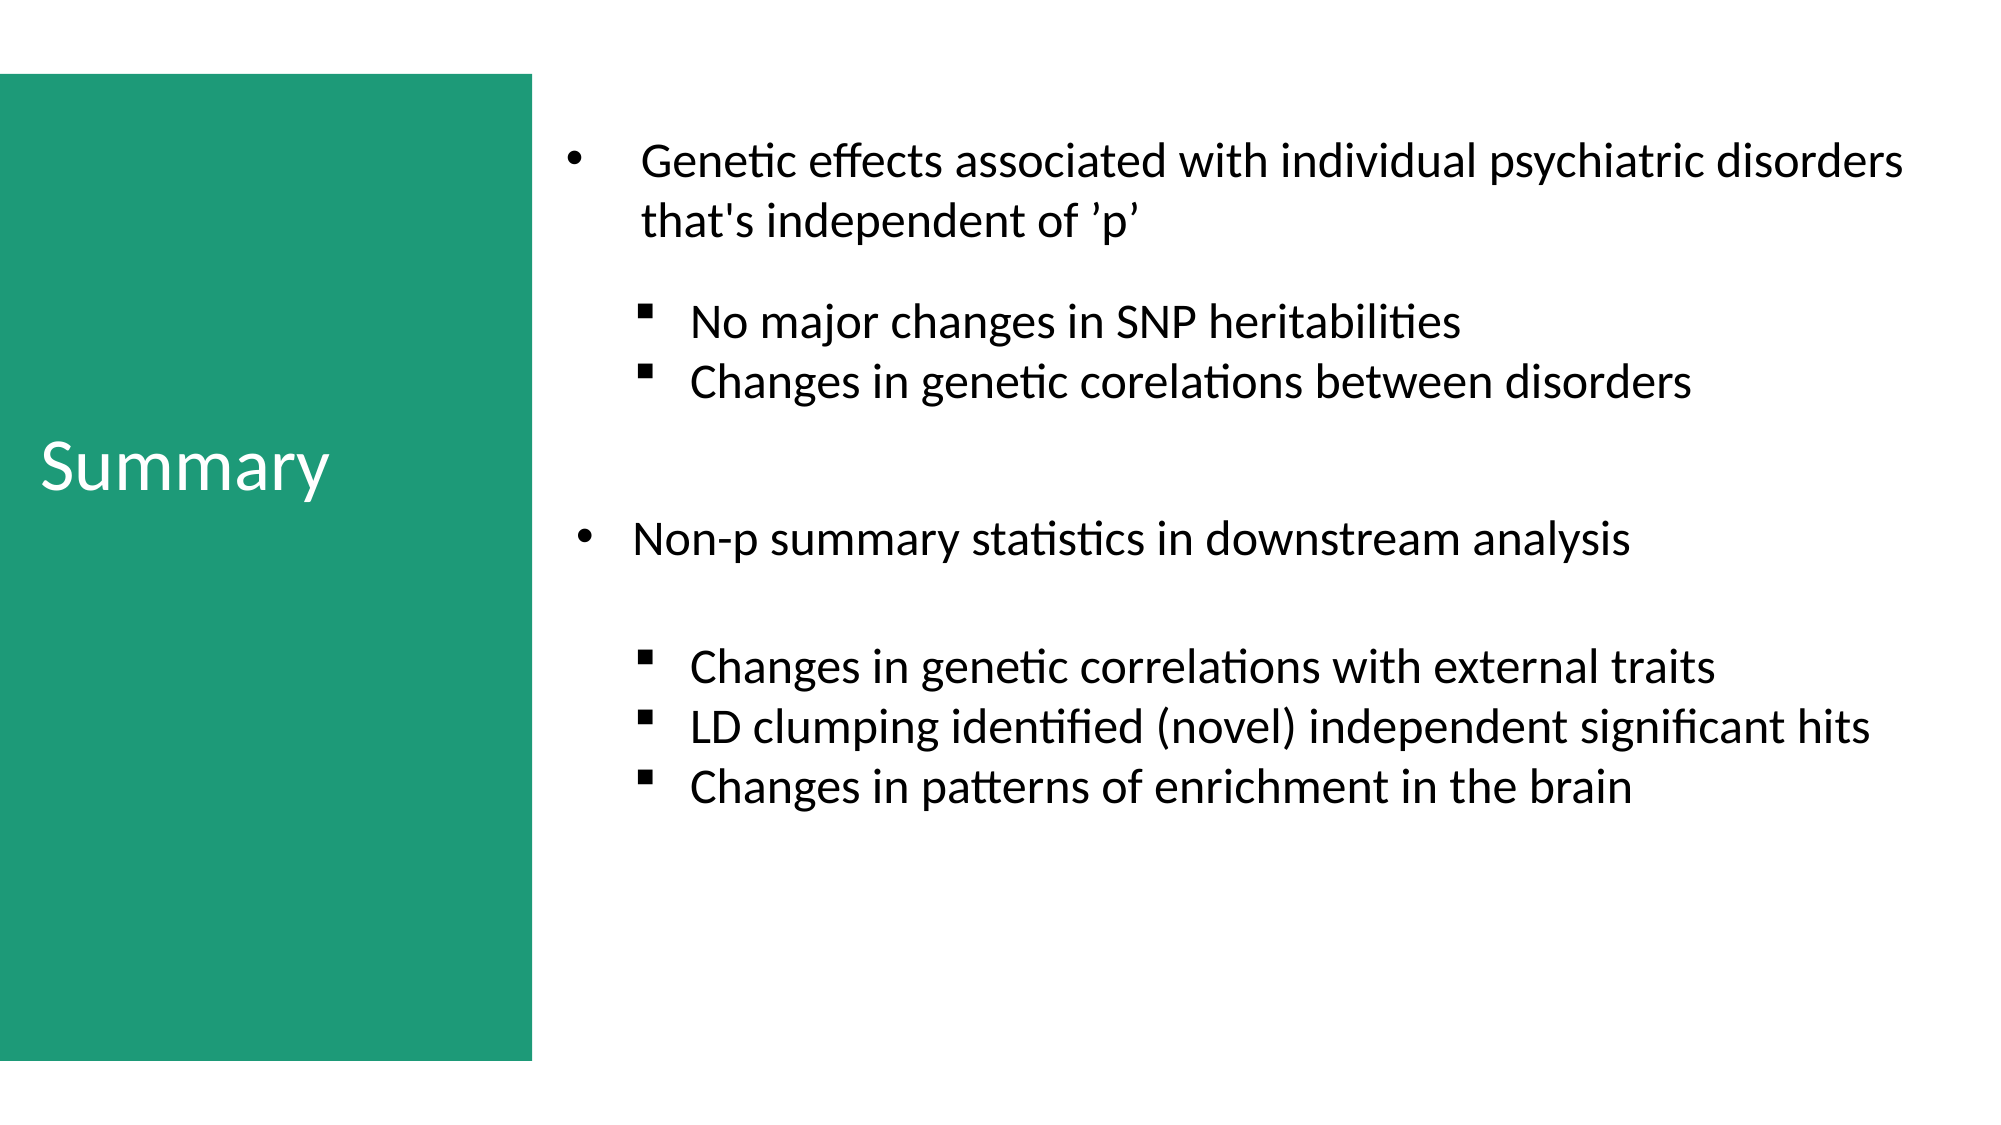

Genetic Correlations
Similar patterns for demographic and anthropometric traits
Differences for health and psychological traits
LD Clumping
99 hits for Schizophrenia
9 hits for ADHD
Gene Level Analysis (MAGMA)
Similar brain regions for Schizophrenia
Some difference for  ADHD
Summary
Genetic effects associated with individual psychiatric disorders that's independent of ’p’
No major changes in SNP heritabilities
Changes in genetic corelations between disorders
Non-p summary statistics in downstream analysis
Changes in genetic correlations with external traits
LD clumping identified (novel) independent significant hits
Changes in patterns of enrichment in the brain